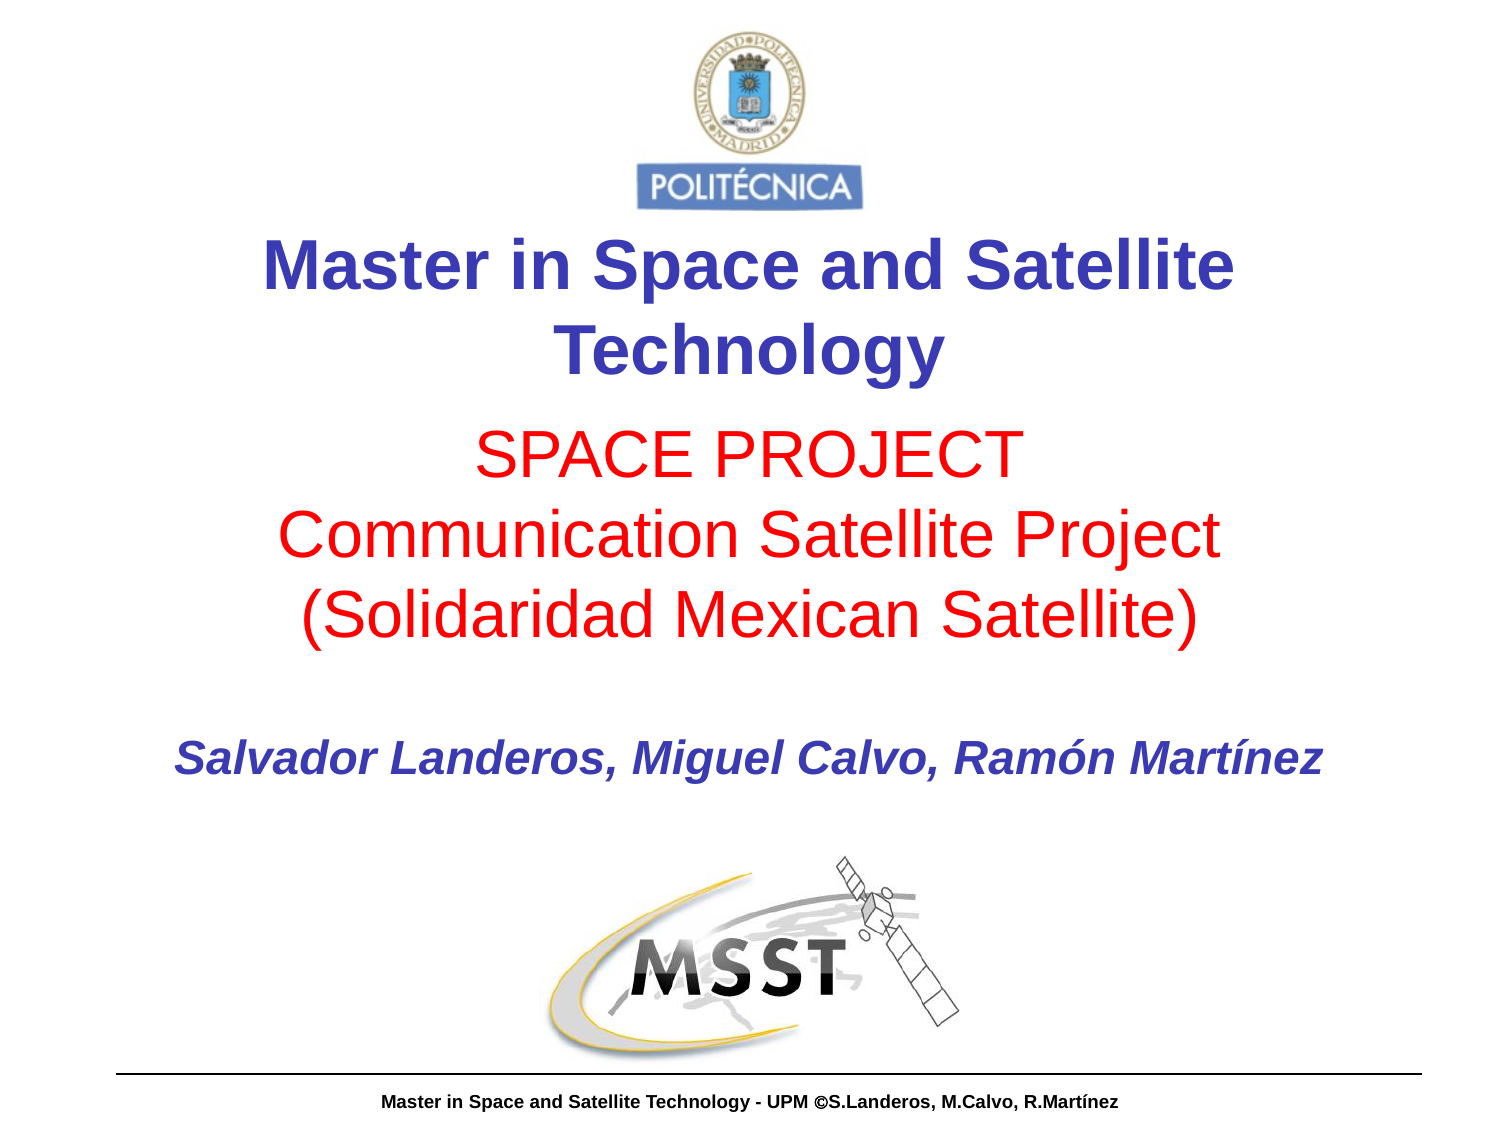

# SPACE PROJECT Communication Satellite Project (Solidaridad Mexican Satellite)
Salvador Landeros, Miguel Calvo, Ramón Martínez